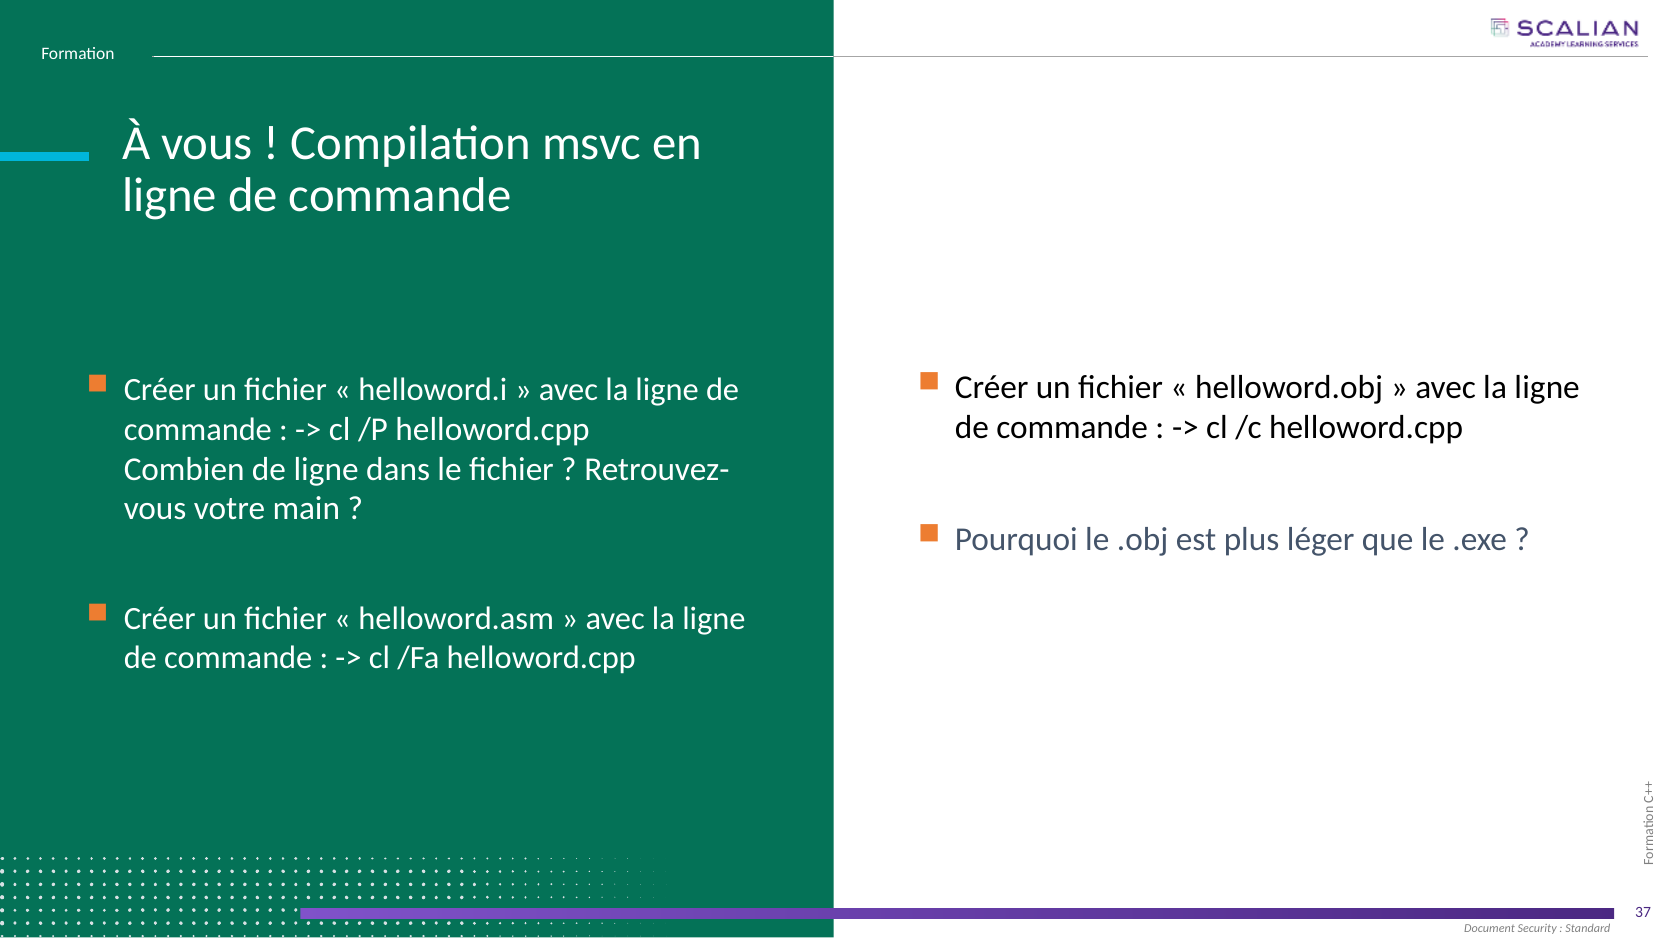

# À vous ! Compilation msvc en ligne de commande
Créer un fichier « helloword.obj » avec la ligne de commande : -> cl /c helloword.cpp

Pourquoi le .obj est plus léger que le .exe ?
Créer un fichier « helloword.i » avec la ligne de commande : -> cl /P helloword.cpp
Combien de ligne dans le fichier ? Retrouvez-vous votre main ?

Créer un fichier « helloword.asm » avec la ligne de commande : -> cl /Fa helloword.cpp